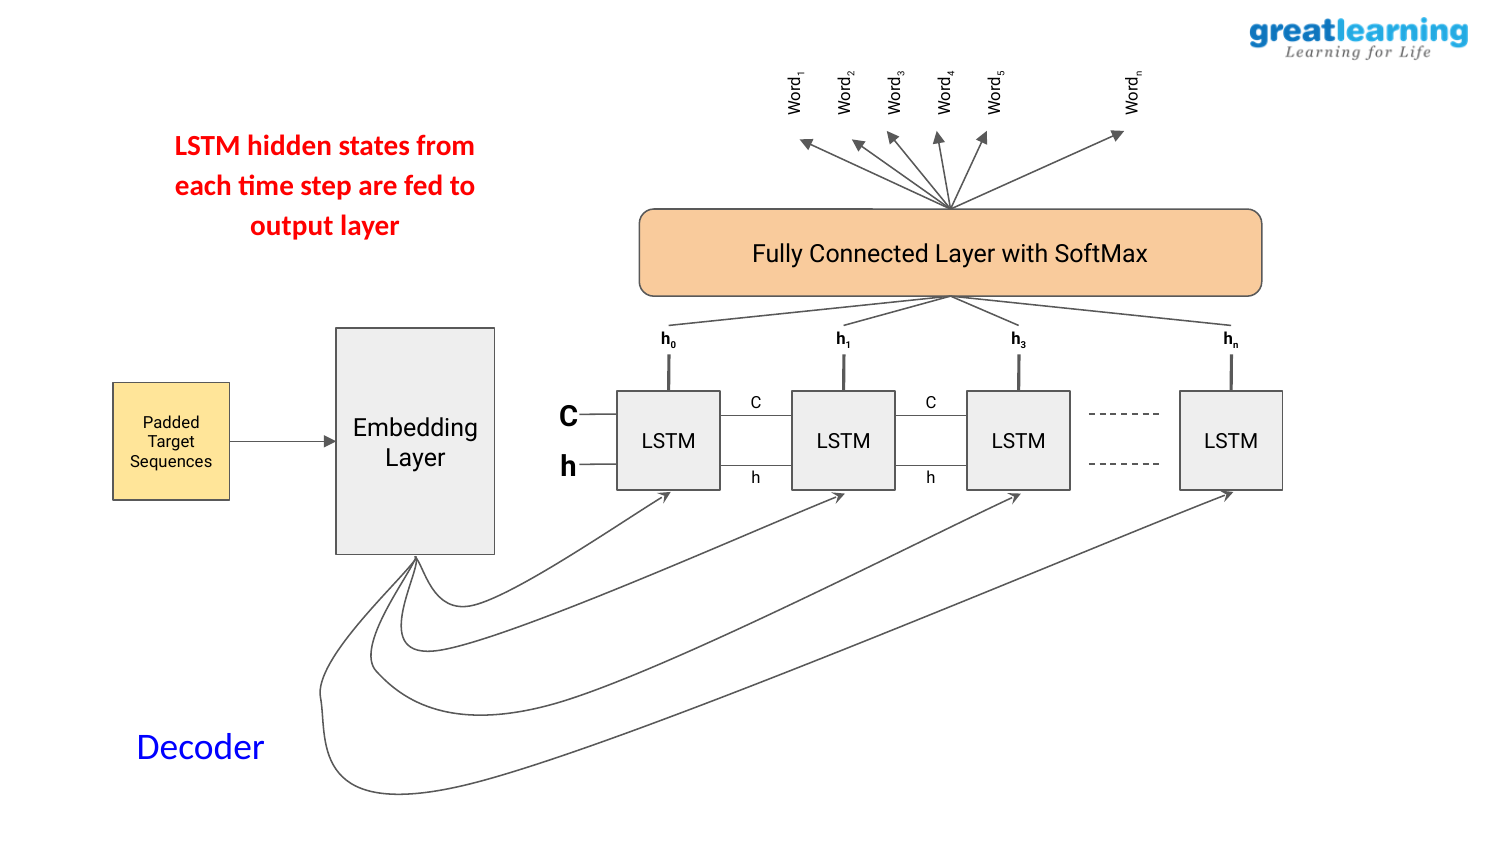

Word1
Word2
Word3
Word4
Word5
Wordn
LSTM hidden states from each time step are fed to output layer
Fully Connected Layer with SoftMax
h0
h1
h3
hn
Embedding Layer
Padded Target Sequences
C
C
LSTM
LSTM
LSTM
LSTM
C
h
h
h

Decoder